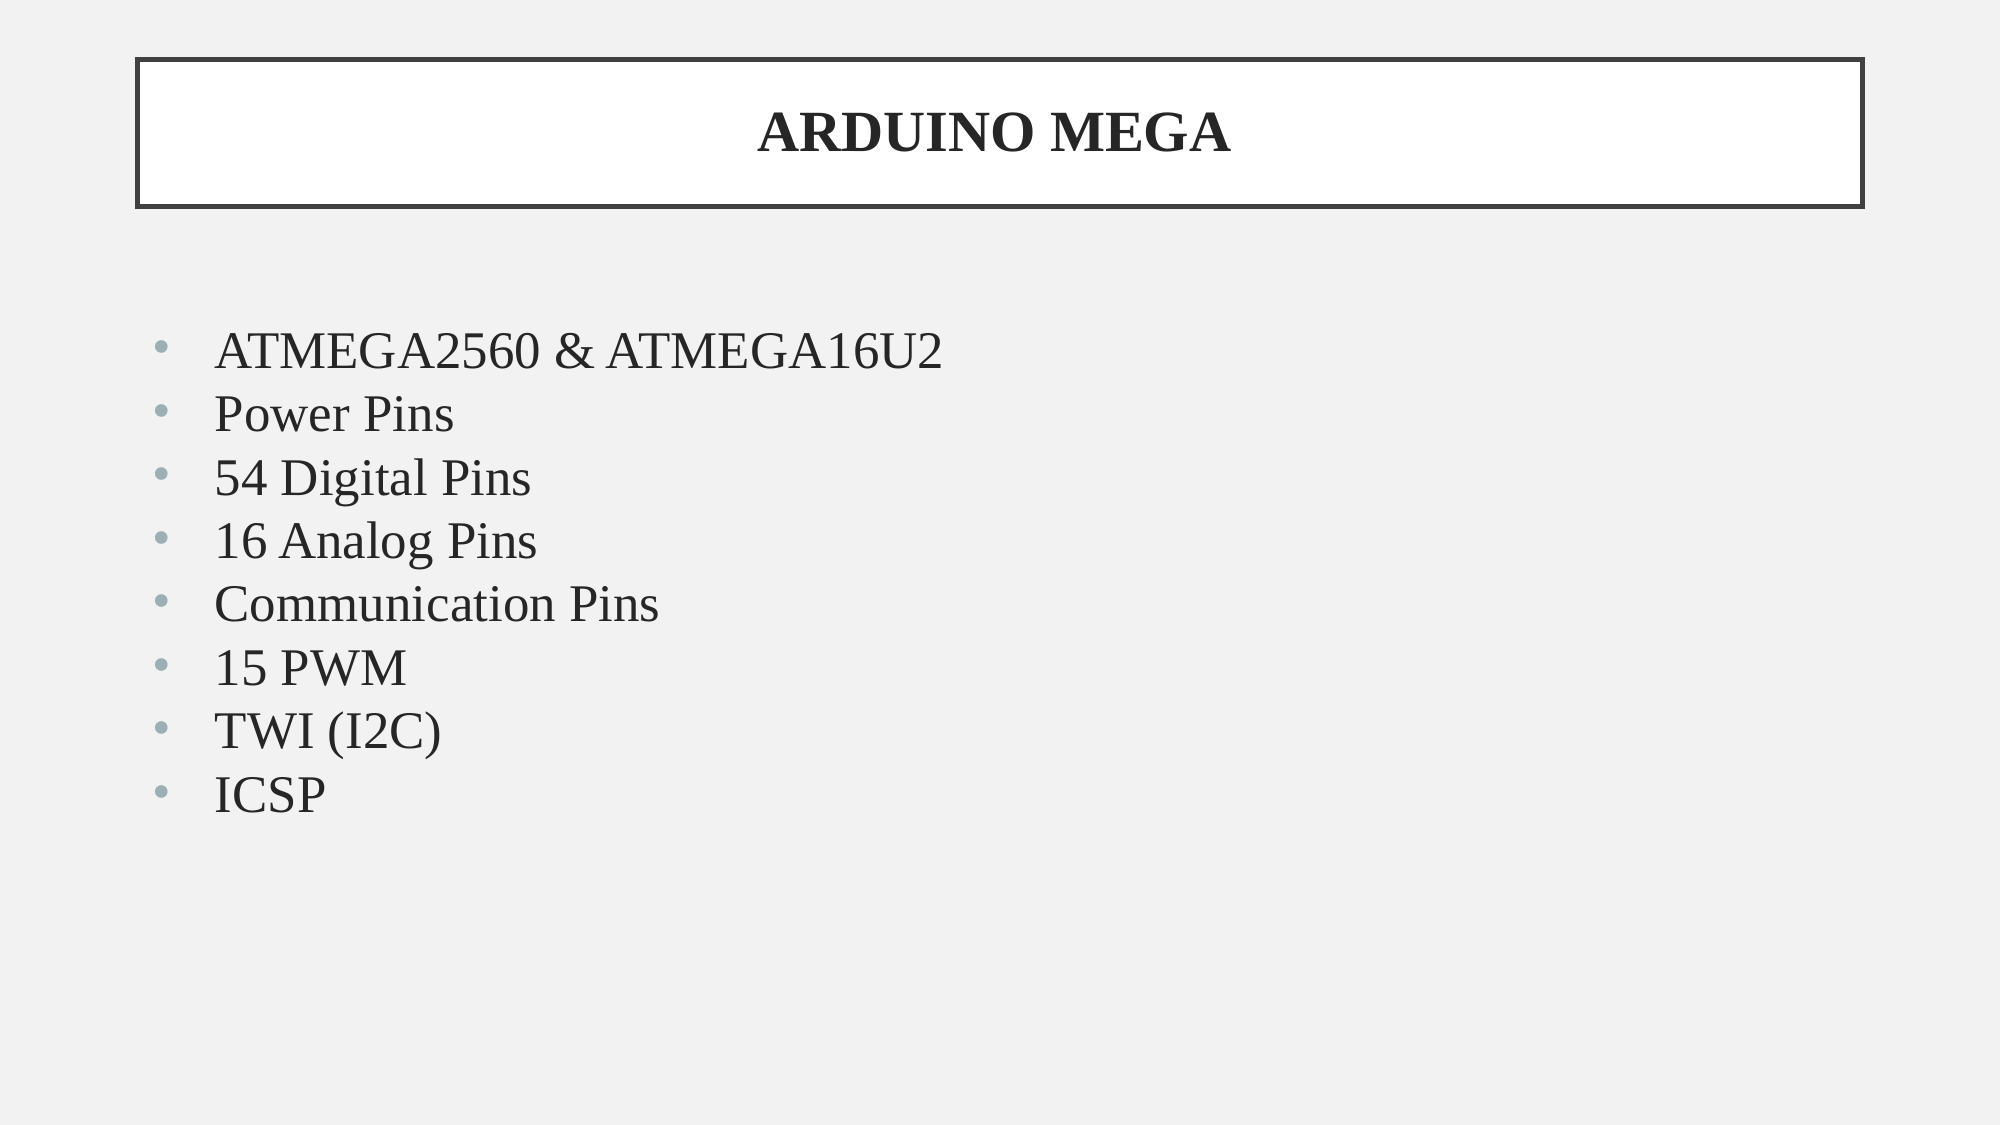

# ARDUINO MEGA

ATMEGA2560 & ATMEGA16U2
Power Pins
54 Digital Pins
16 Analog Pins
Communication Pins
15 PWM
TWI (I2C)
ICSP